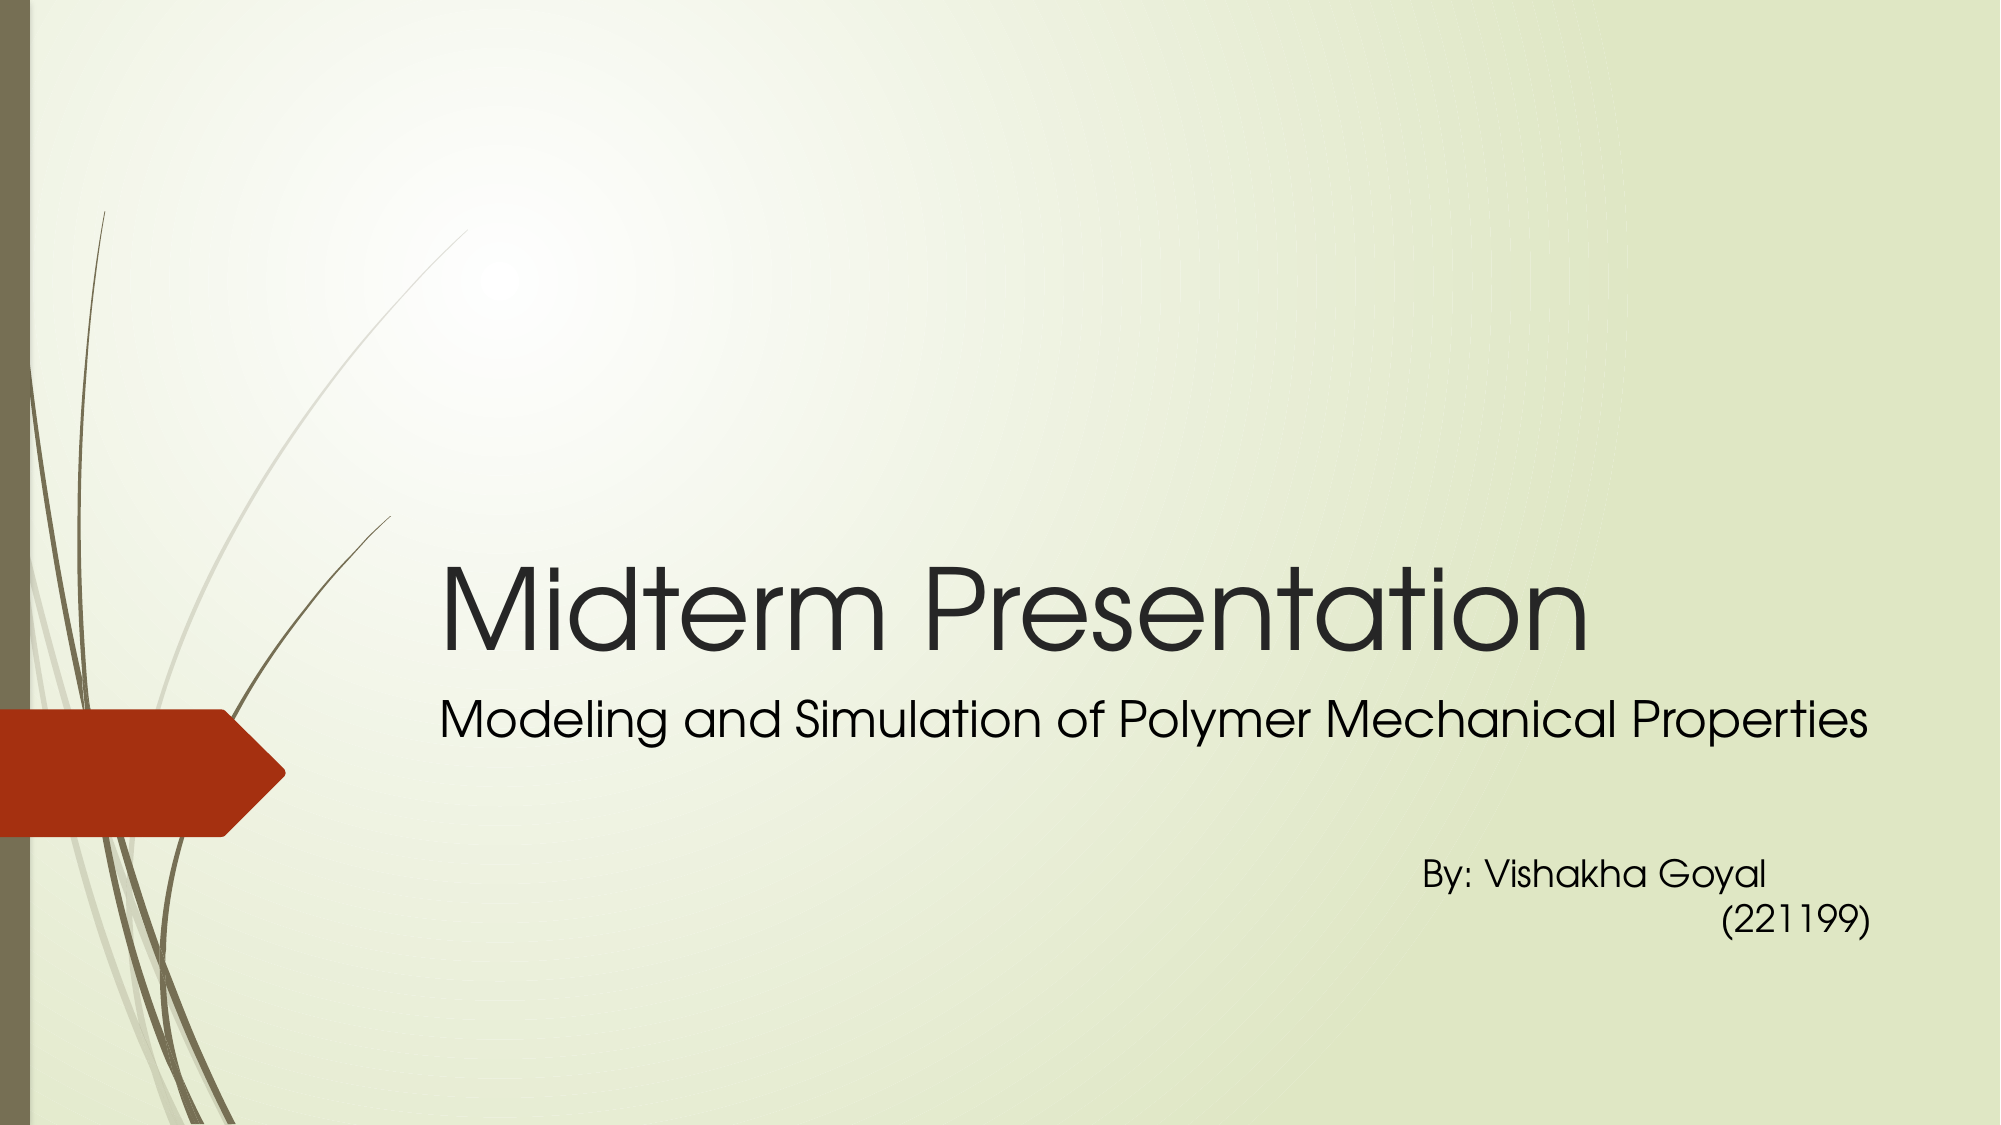

# Midterm Presentation
Modeling and Simulation of Polymer Mechanical Properties
By: Vishakha Goyal 	(221199)